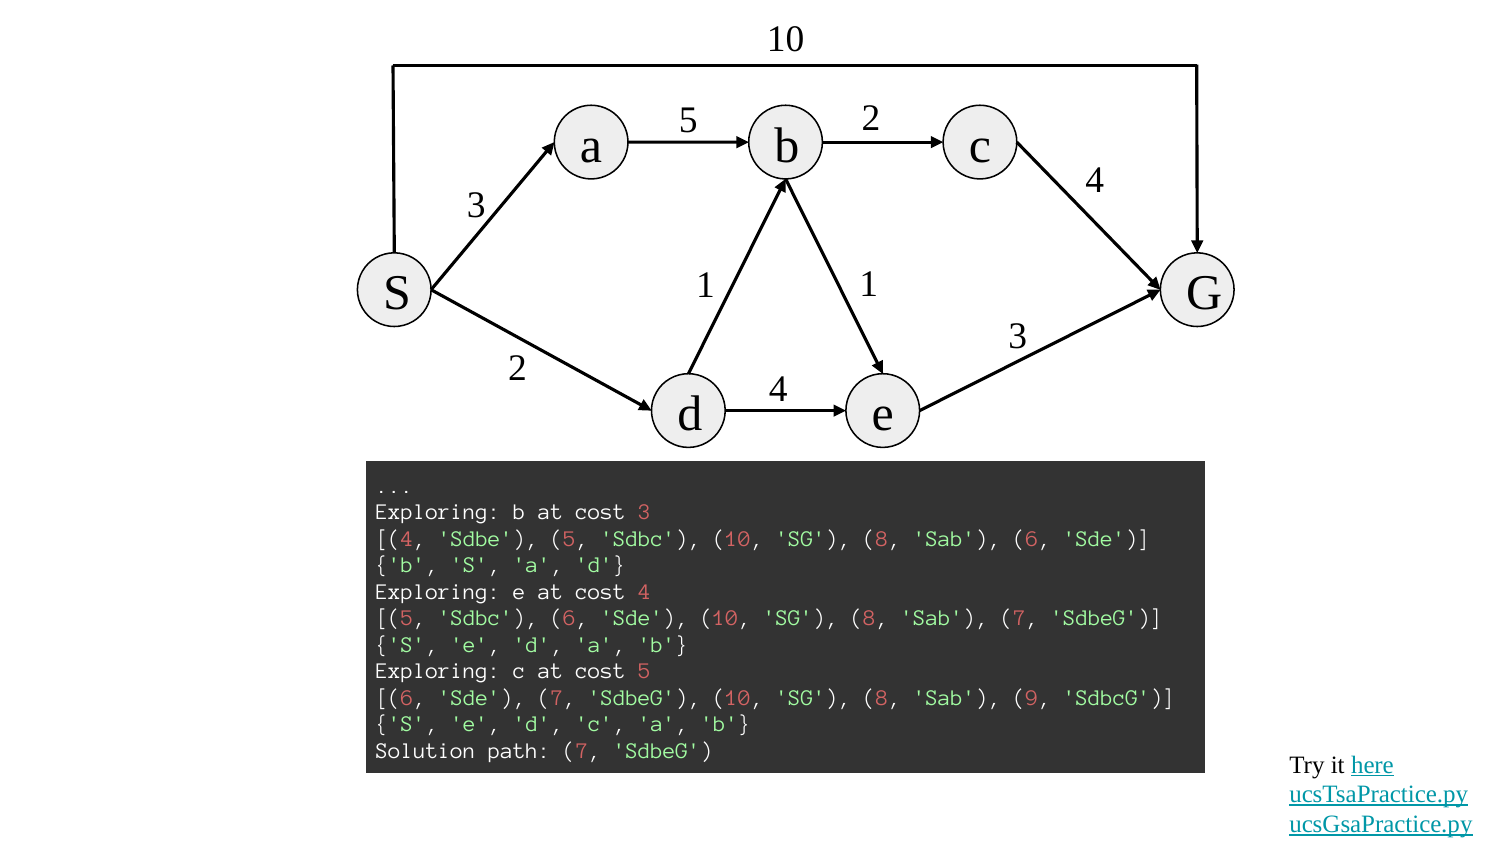

10
2
5
a
b
c
4
3
1
1
S
G
3
2
4
d
e
| ... Exploring: b at cost 3 [(4, 'Sdbe'), (5, 'Sdbc'), (10, 'SG'), (8, 'Sab'), (6, 'Sde')] {'b', 'S', 'a', 'd'} Exploring: e at cost 4 [(5, 'Sdbc'), (6, 'Sde'), (10, 'SG'), (8, 'Sab'), (7, 'SdbeG')] {'S', 'e', 'd', 'a', 'b'} Exploring: c at cost 5 [(6, 'Sde'), (7, 'SdbeG'), (10, 'SG'), (8, 'Sab'), (9, 'SdbcG')] {'S', 'e', 'd', 'c', 'a', 'b'} Solution path: (7, 'SdbeG') |
| --- |
Try it here
ucsTsaPractice.py
ucsGsaPractice.py